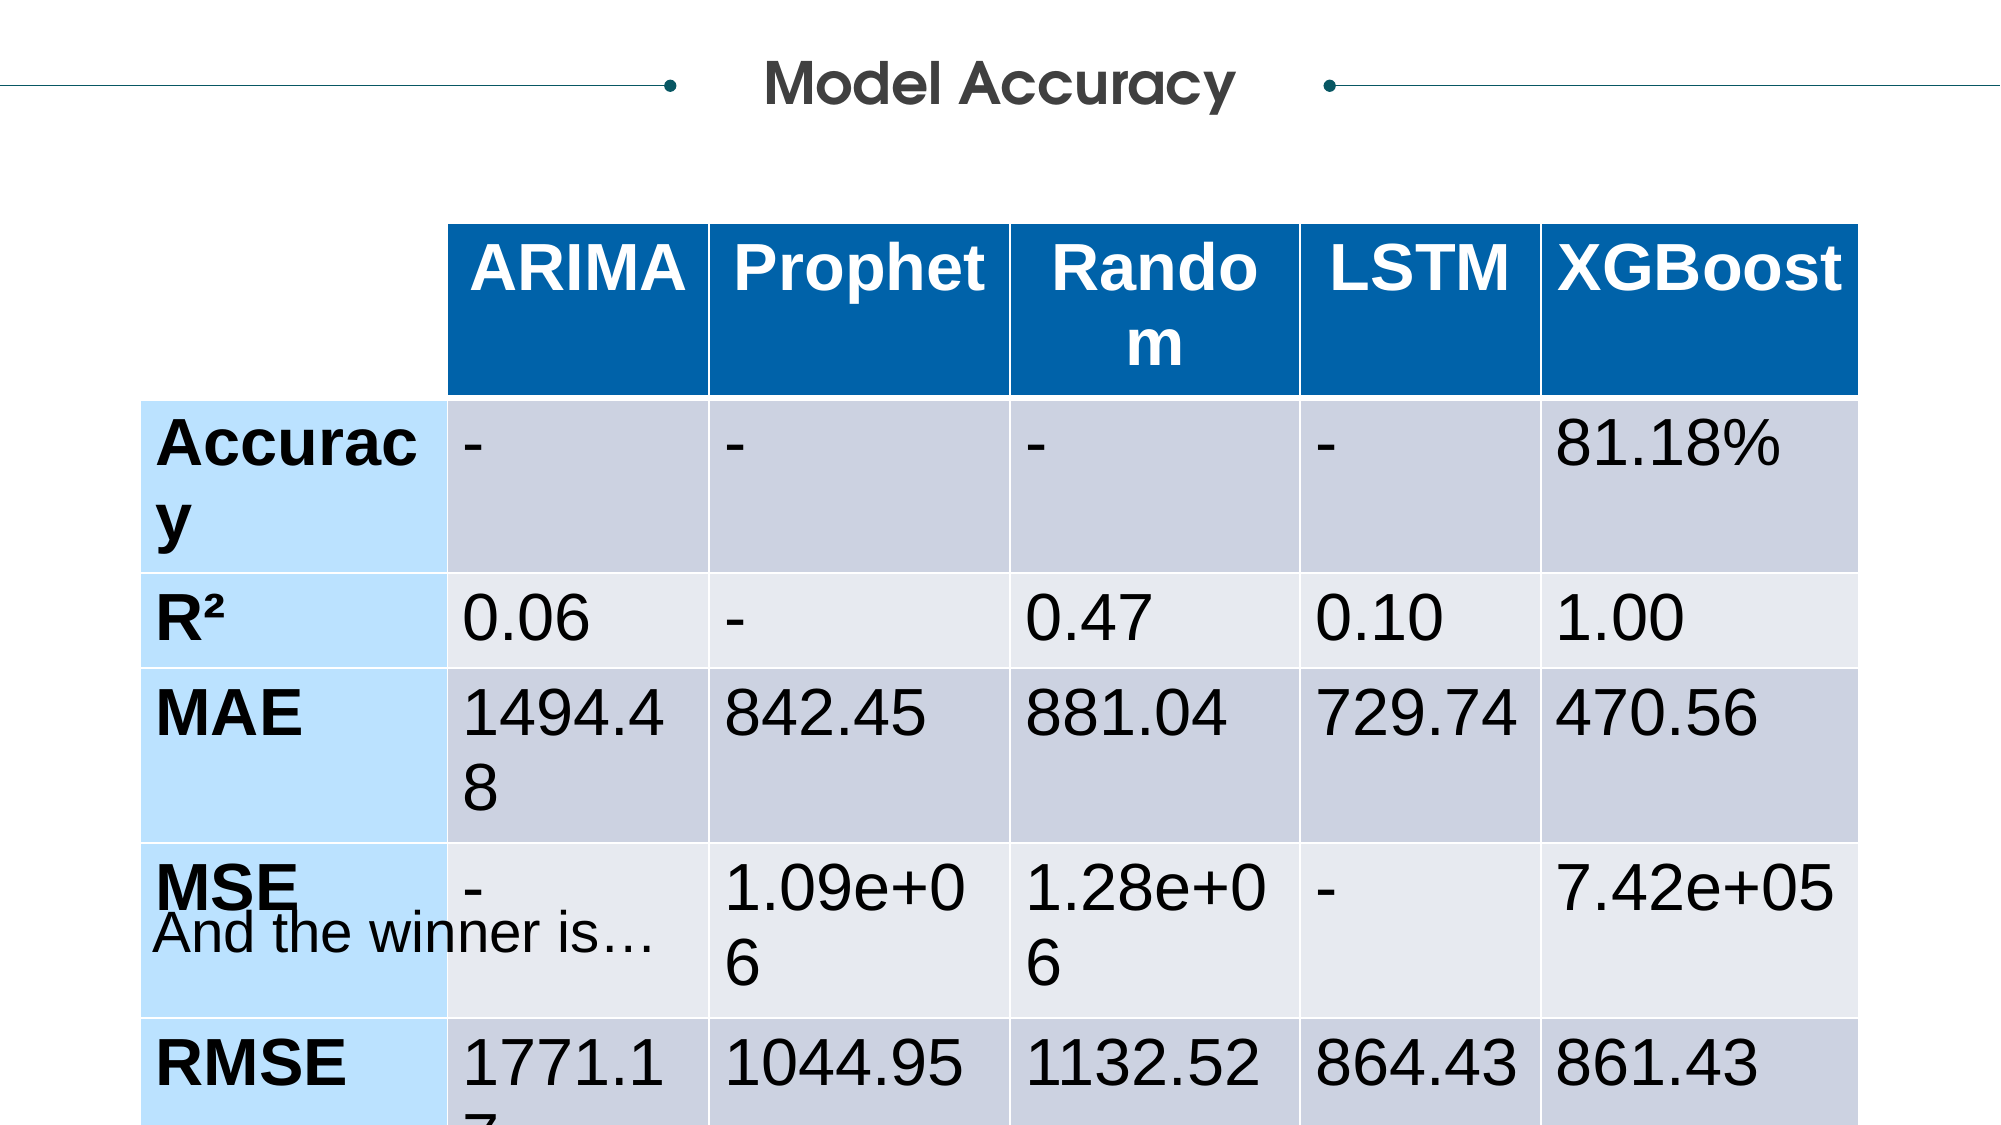

Model Accuracy
|  | ARIMA | Prophet | Random | LSTM | XGBoost |
| --- | --- | --- | --- | --- | --- |
| Accuracy | - | - | - | - | 81.18% |
| R² | 0.06 | - | 0.47 | 0.10 | 1.00 |
| MAE | 1494.48 | 842.45 | 881.04 | 729.74 | 470.56 |
| MSE | - | 1.09e+06 | 1.28e+06 | - | 7.42e+05 |
| RMSE | 1771.17 | 1044.95 | 1132.52 | 864.43 | 861.43 |
And the winner is…